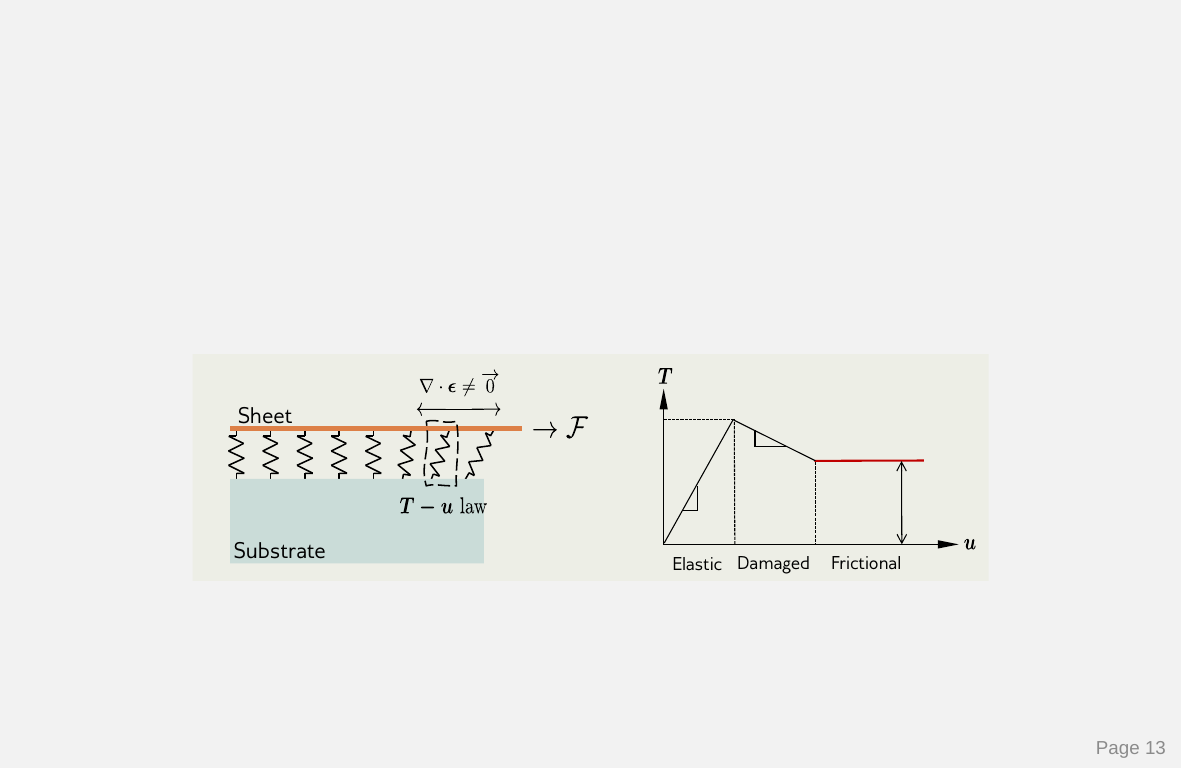

Sheet

Substrate

Sheet

Substrate

Damaged
Frictional
Elastic

Page 13